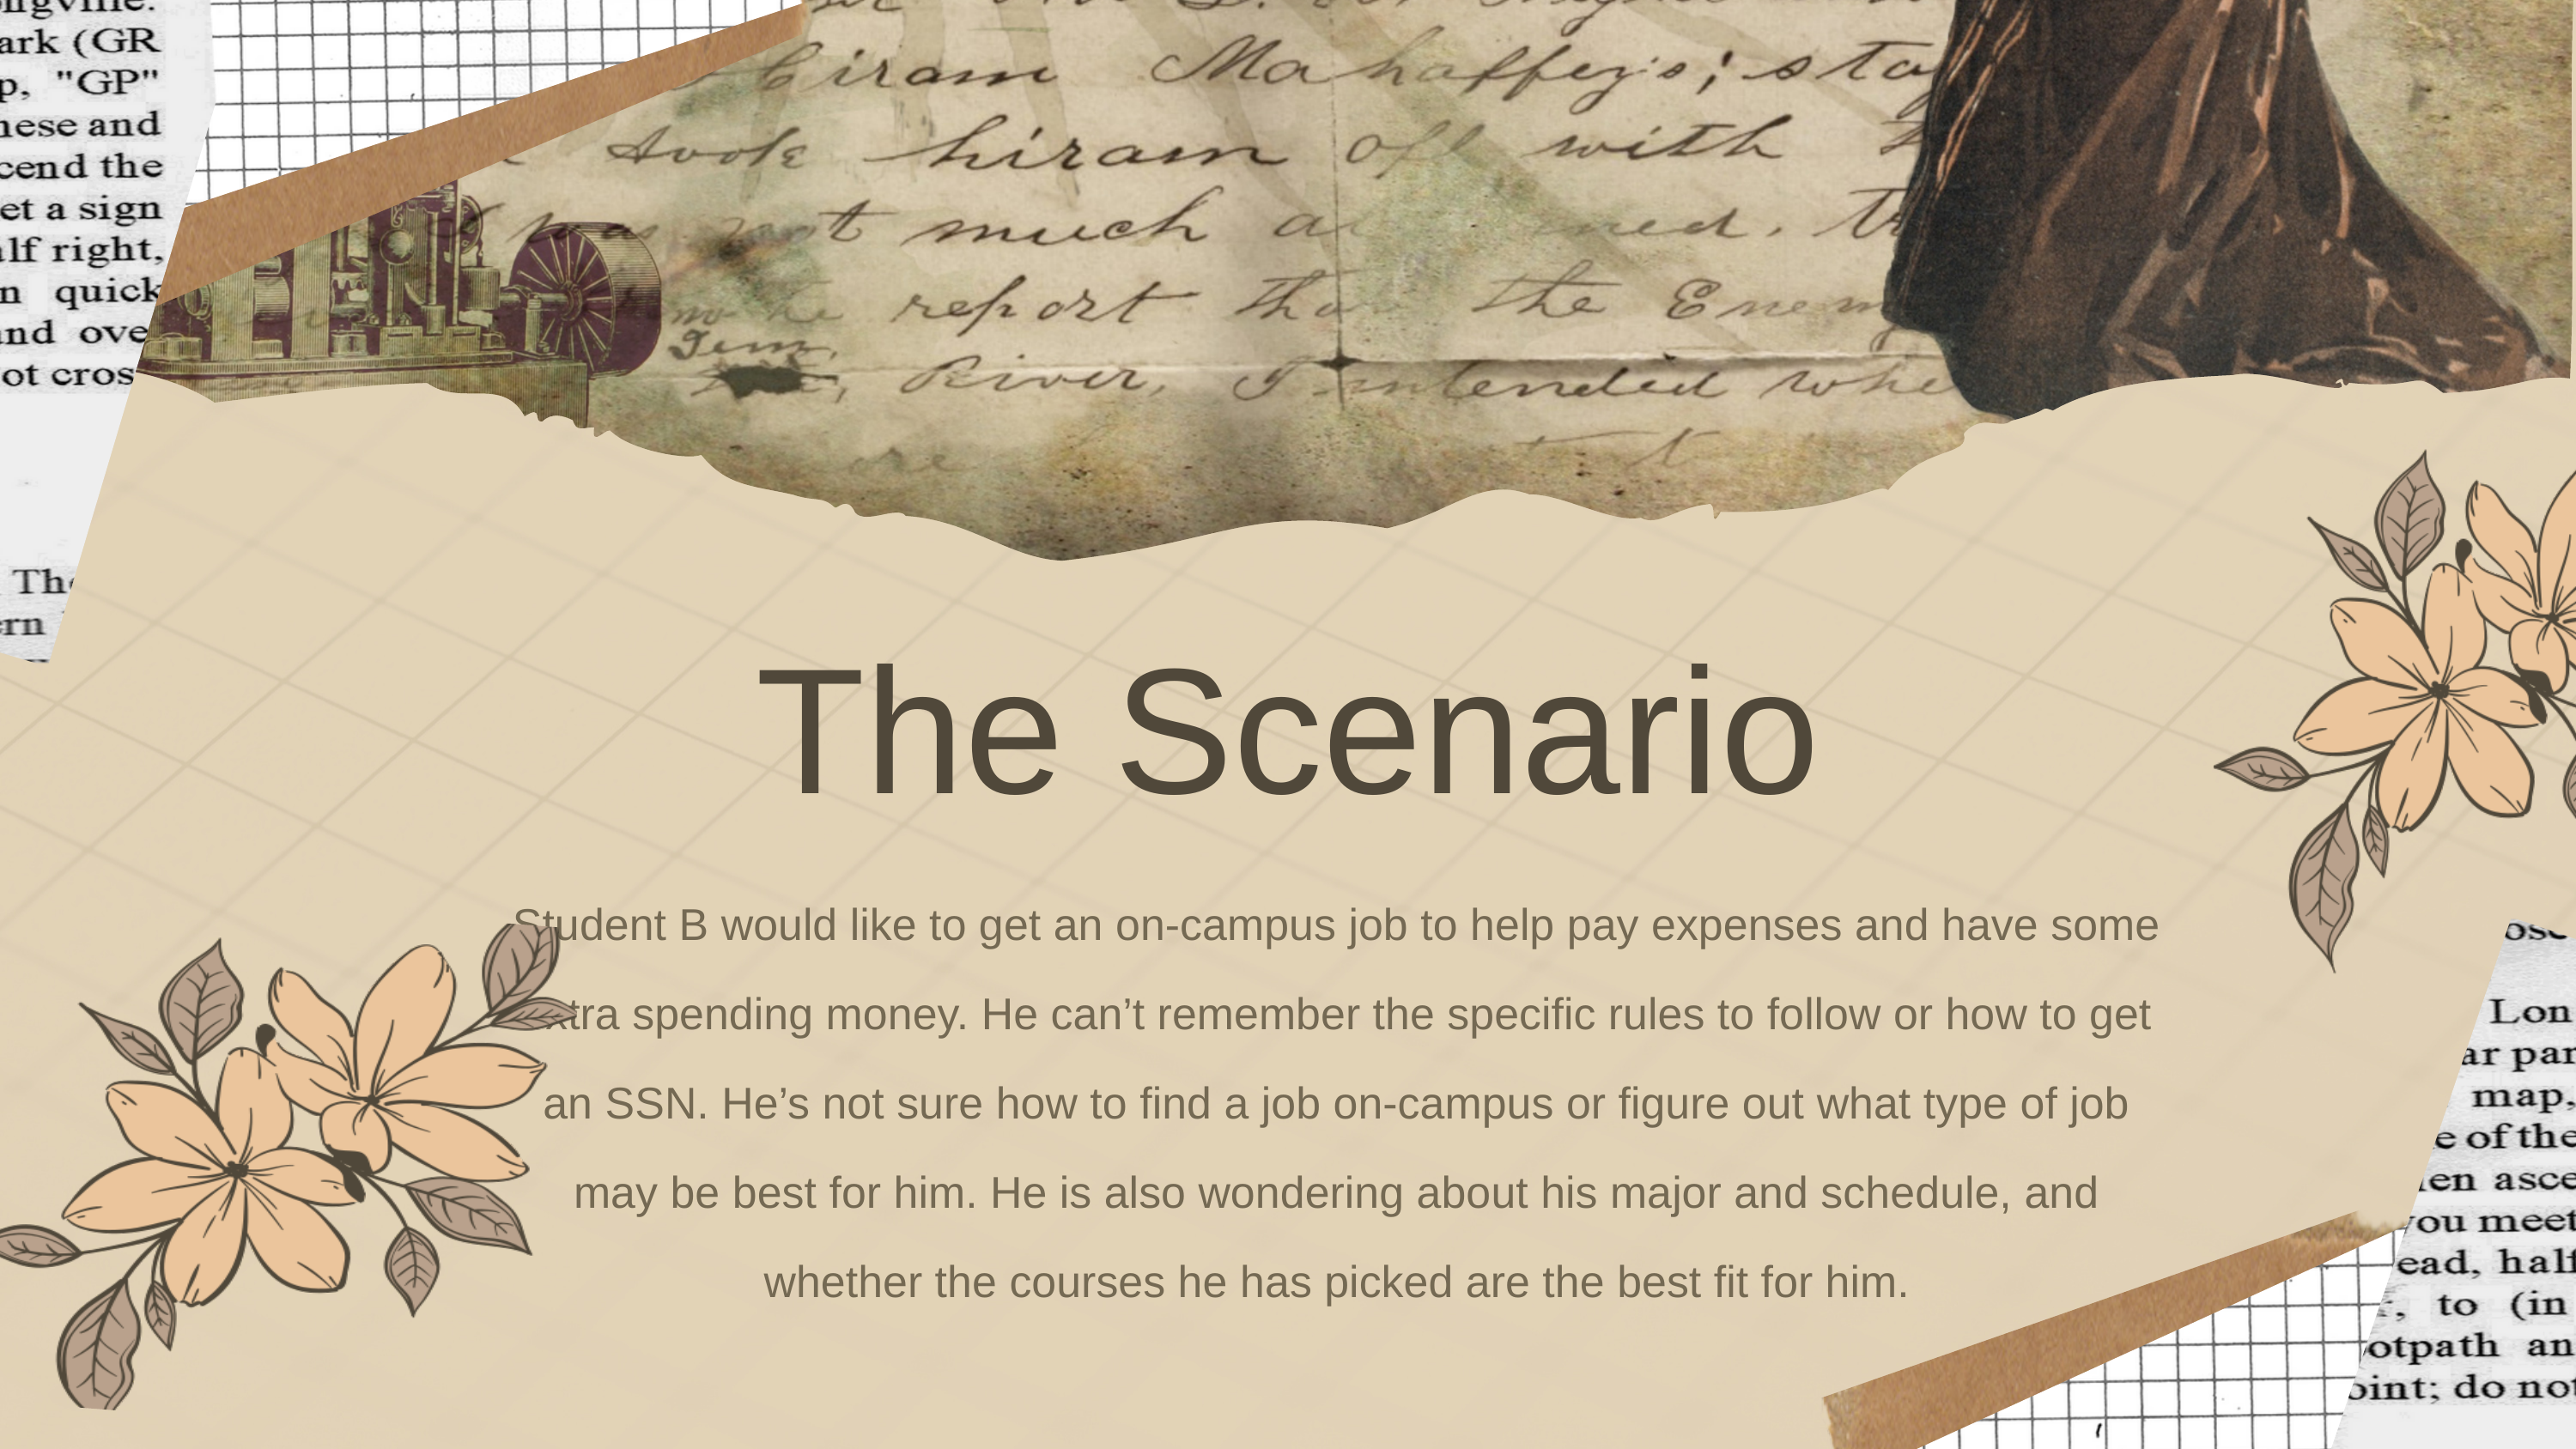

The Scenario
Student B would like to get an on-campus job to help pay expenses and have some extra spending money. He can’t remember the specific rules to follow or how to get an SSN. He’s not sure how to find a job on-campus or figure out what type of job may be best for him. He is also wondering about his major and schedule, and whether the courses he has picked are the best fit for him.